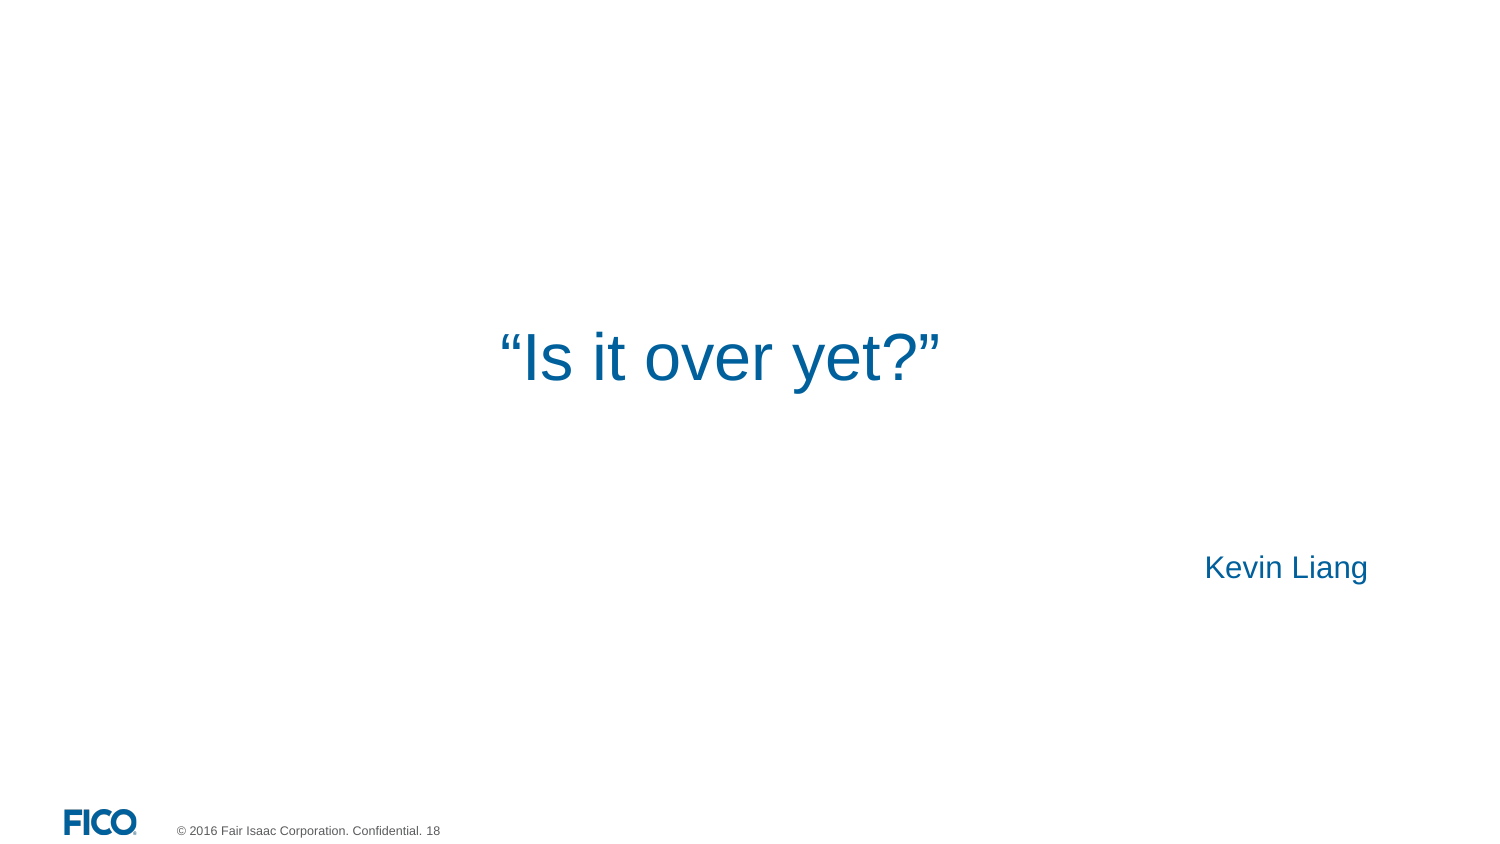

# “Is it over yet?”
Kevin Liang